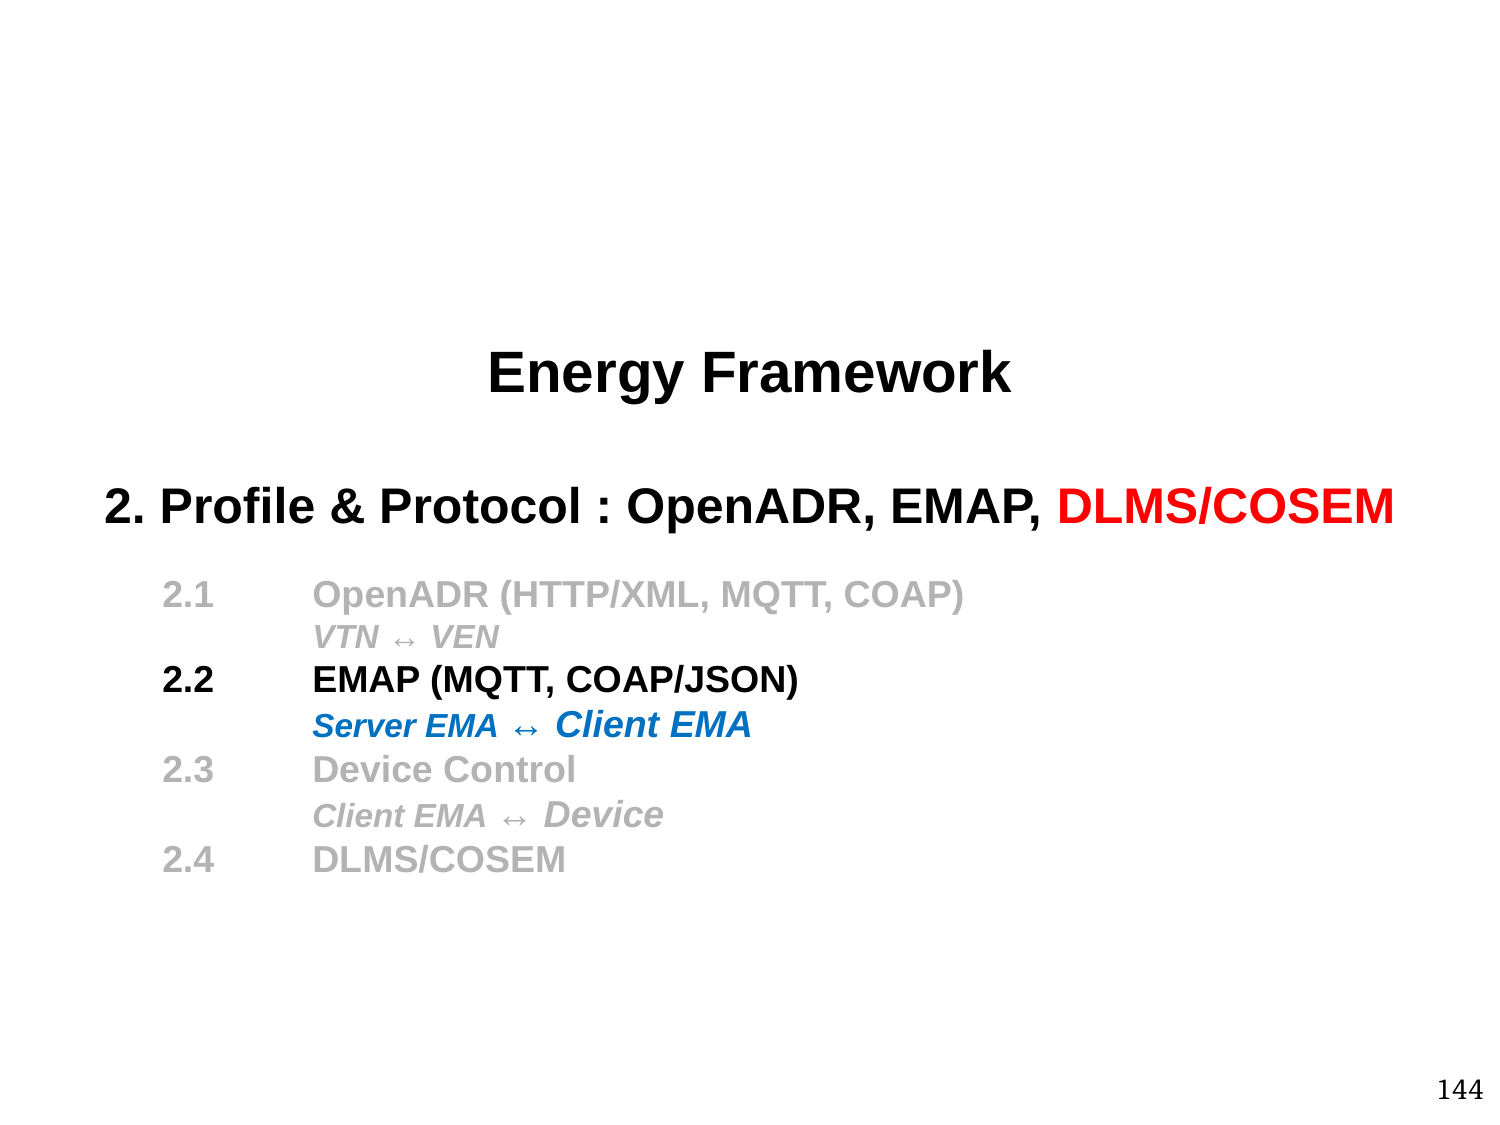

# Energy Framework 2. Profile & Protocol : OpenADR, EMAP, DLMS/COSEM
2.1 	OpenADR (HTTP/XML, MQTT, COAP)
	VTN ↔ VEN
2.2 	EMAP (MQTT, COAP/JSON)
	Server EMA ↔ Client EMA
2.3 	Device Control
	Client EMA ↔ Device
2.4 	DLMS/COSEM
144